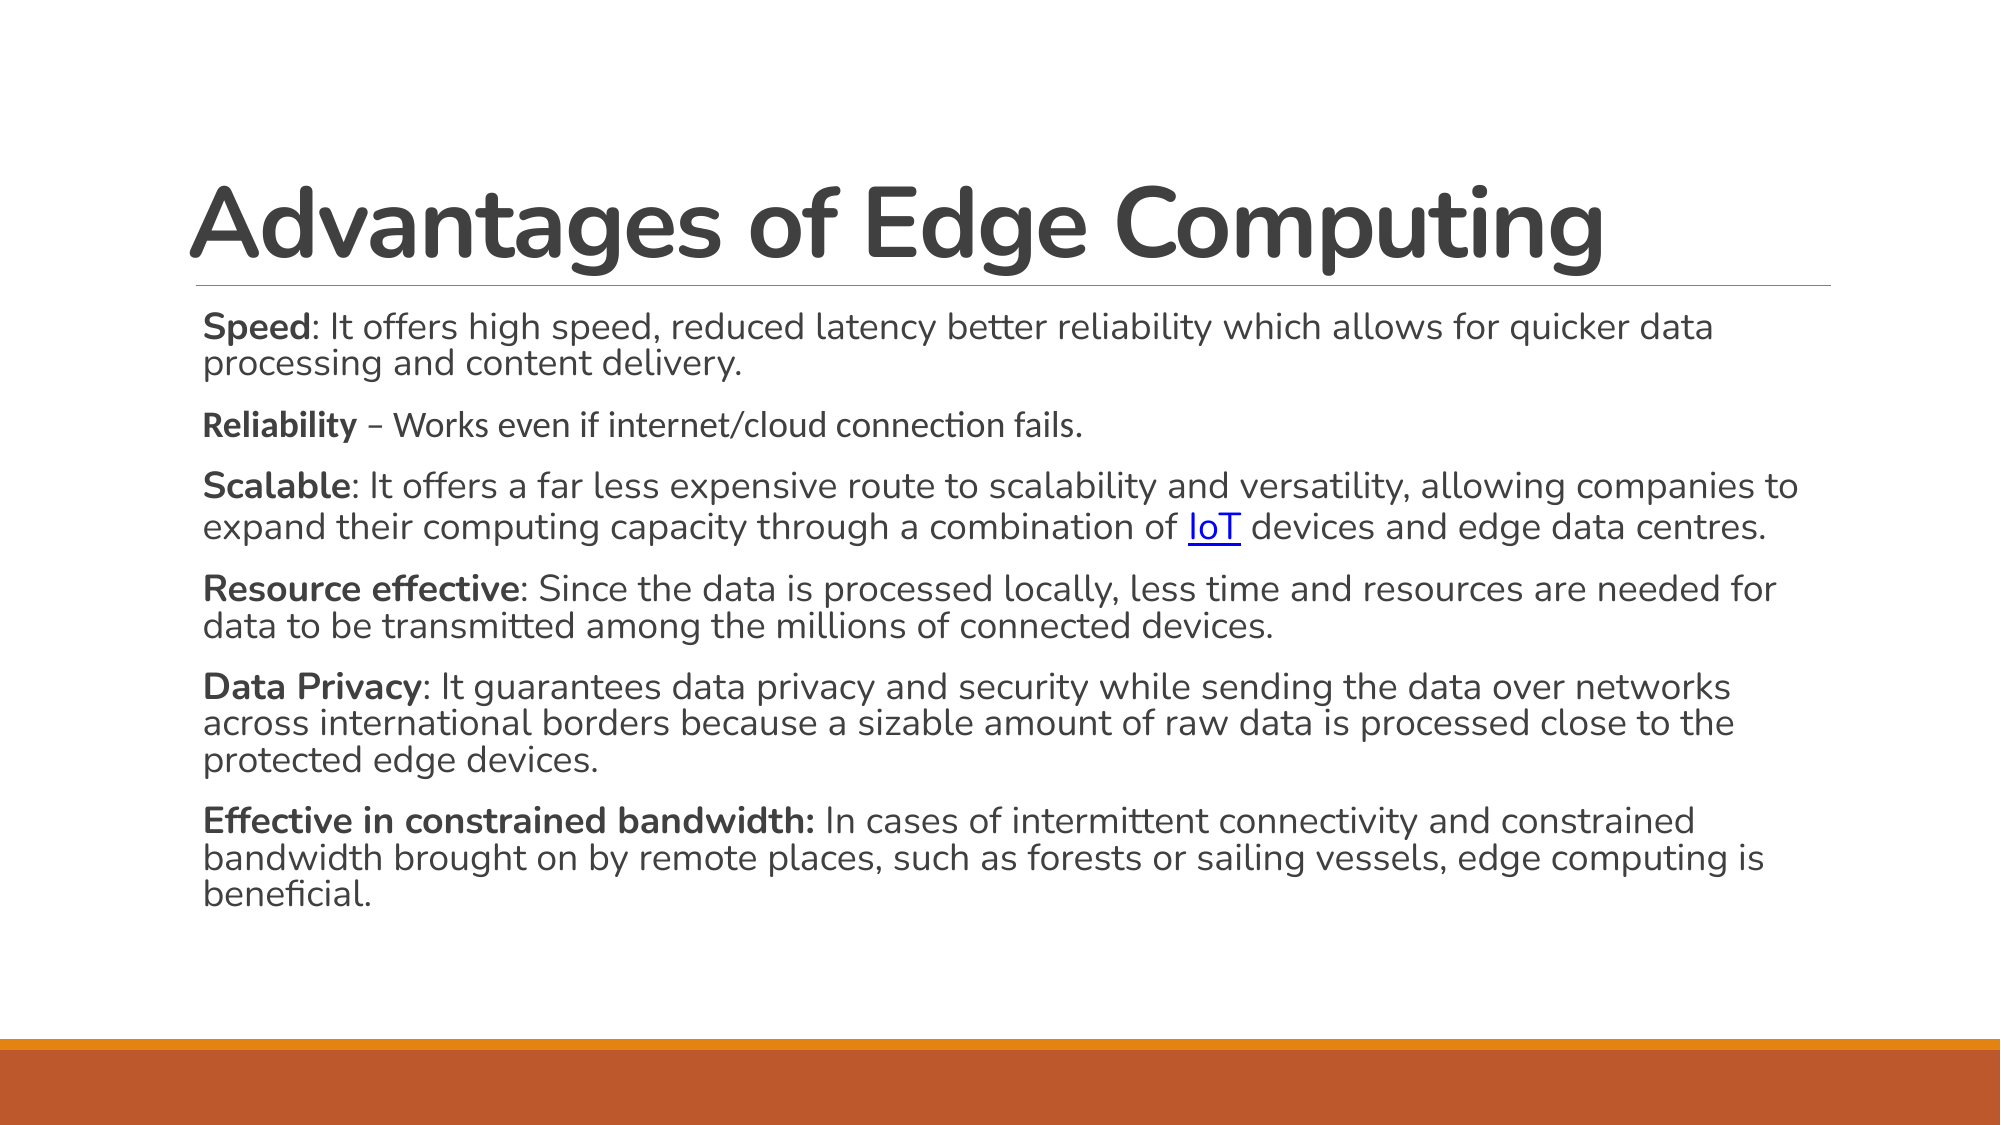

# Advantages of Edge Computing
Speed: It offers high speed, reduced latency better reliability which allows for quicker data processing and content delivery.
Reliability – Works even if internet/cloud connection fails.
Scalable: It offers a far less expensive route to scalability and versatility, allowing companies to expand their computing capacity through a combination of IoT devices and edge data centres.
Resource effective: Since the data is processed locally, less time and resources are needed for data to be transmitted among the millions of connected devices.
Data Privacy: It guarantees data privacy and security while sending the data over networks across international borders because a sizable amount of raw data is processed close to the protected edge devices.
Effective in constrained bandwidth: In cases of intermittent connectivity and constrained bandwidth brought on by remote places, such as forests or sailing vessels, edge computing is beneficial.